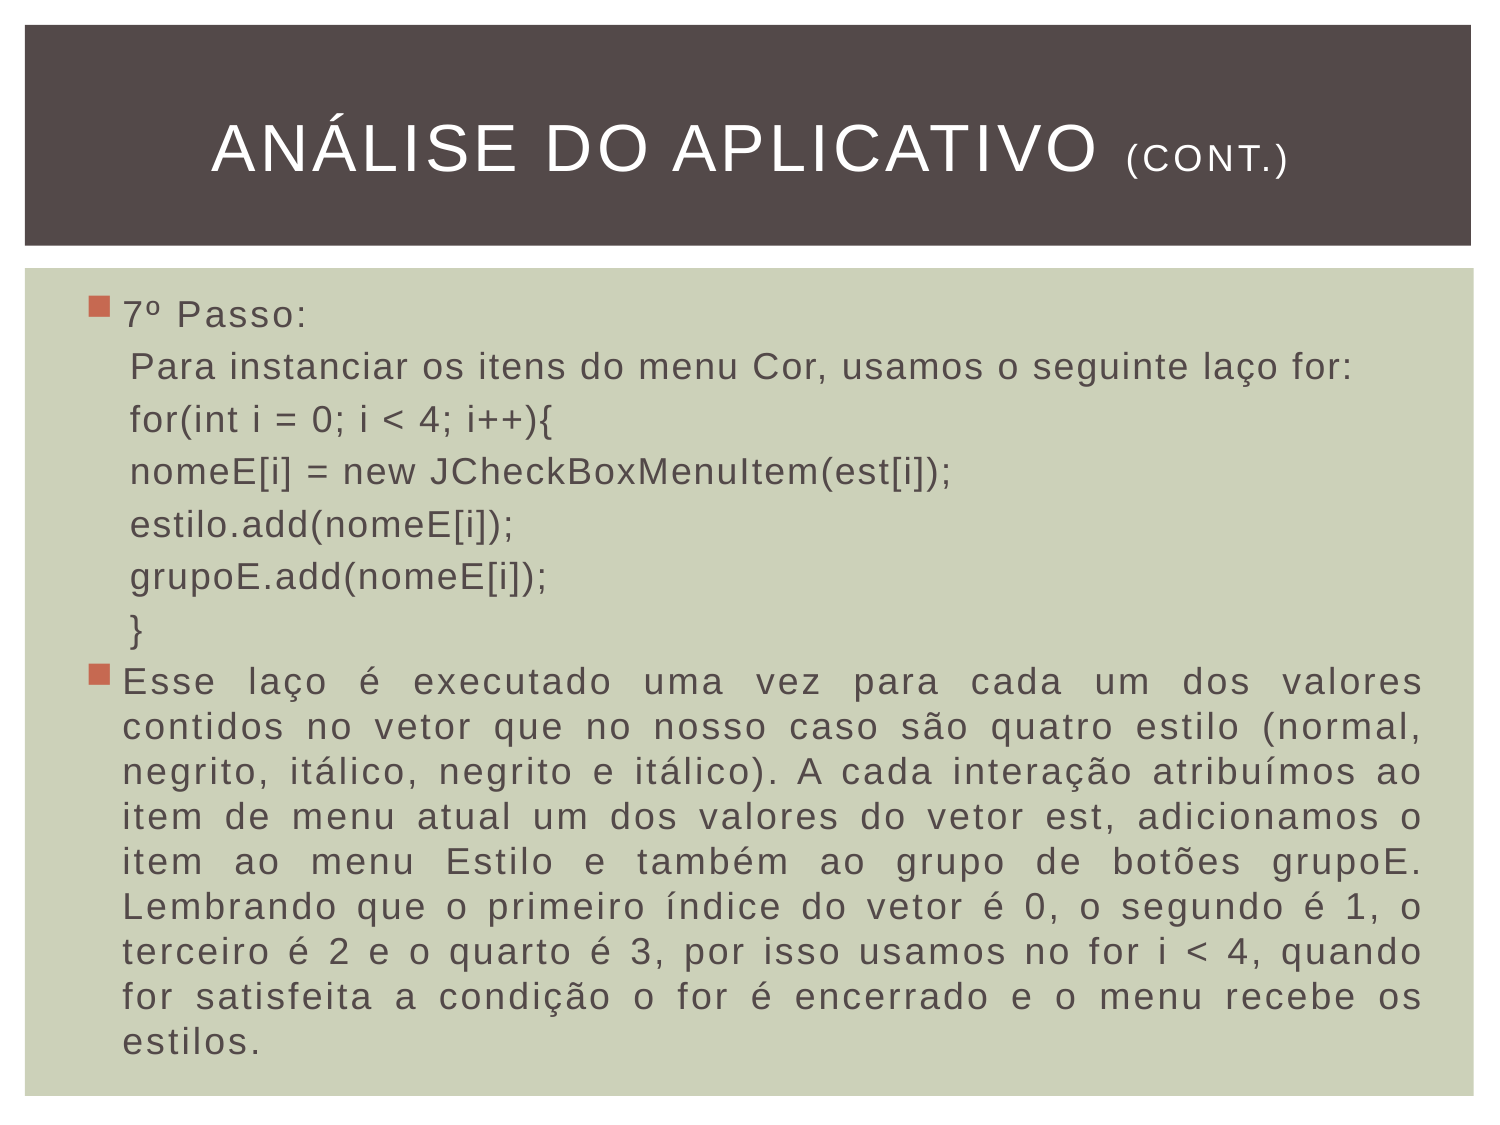

# Análise do Aplicativo (cont.)
7º Passo:
Para instanciar os itens do menu Cor, usamos o seguinte laço for:
for(int i = 0; i < 4; i++){
nomeE[i] = new JCheckBoxMenuItem(est[i]);
estilo.add(nomeE[i]);
grupoE.add(nomeE[i]);
}
Esse laço é executado uma vez para cada um dos valores contidos no vetor que no nosso caso são quatro estilo (normal, negrito, itálico, negrito e itálico). A cada interação atribuímos ao item de menu atual um dos valores do vetor est, adicionamos o item ao menu Estilo e também ao grupo de botões grupoE. Lembrando que o primeiro índice do vetor é 0, o segundo é 1, o terceiro é 2 e o quarto é 3, por isso usamos no for i < 4, quando for satisfeita a condição o for é encerrado e o menu recebe os estilos.